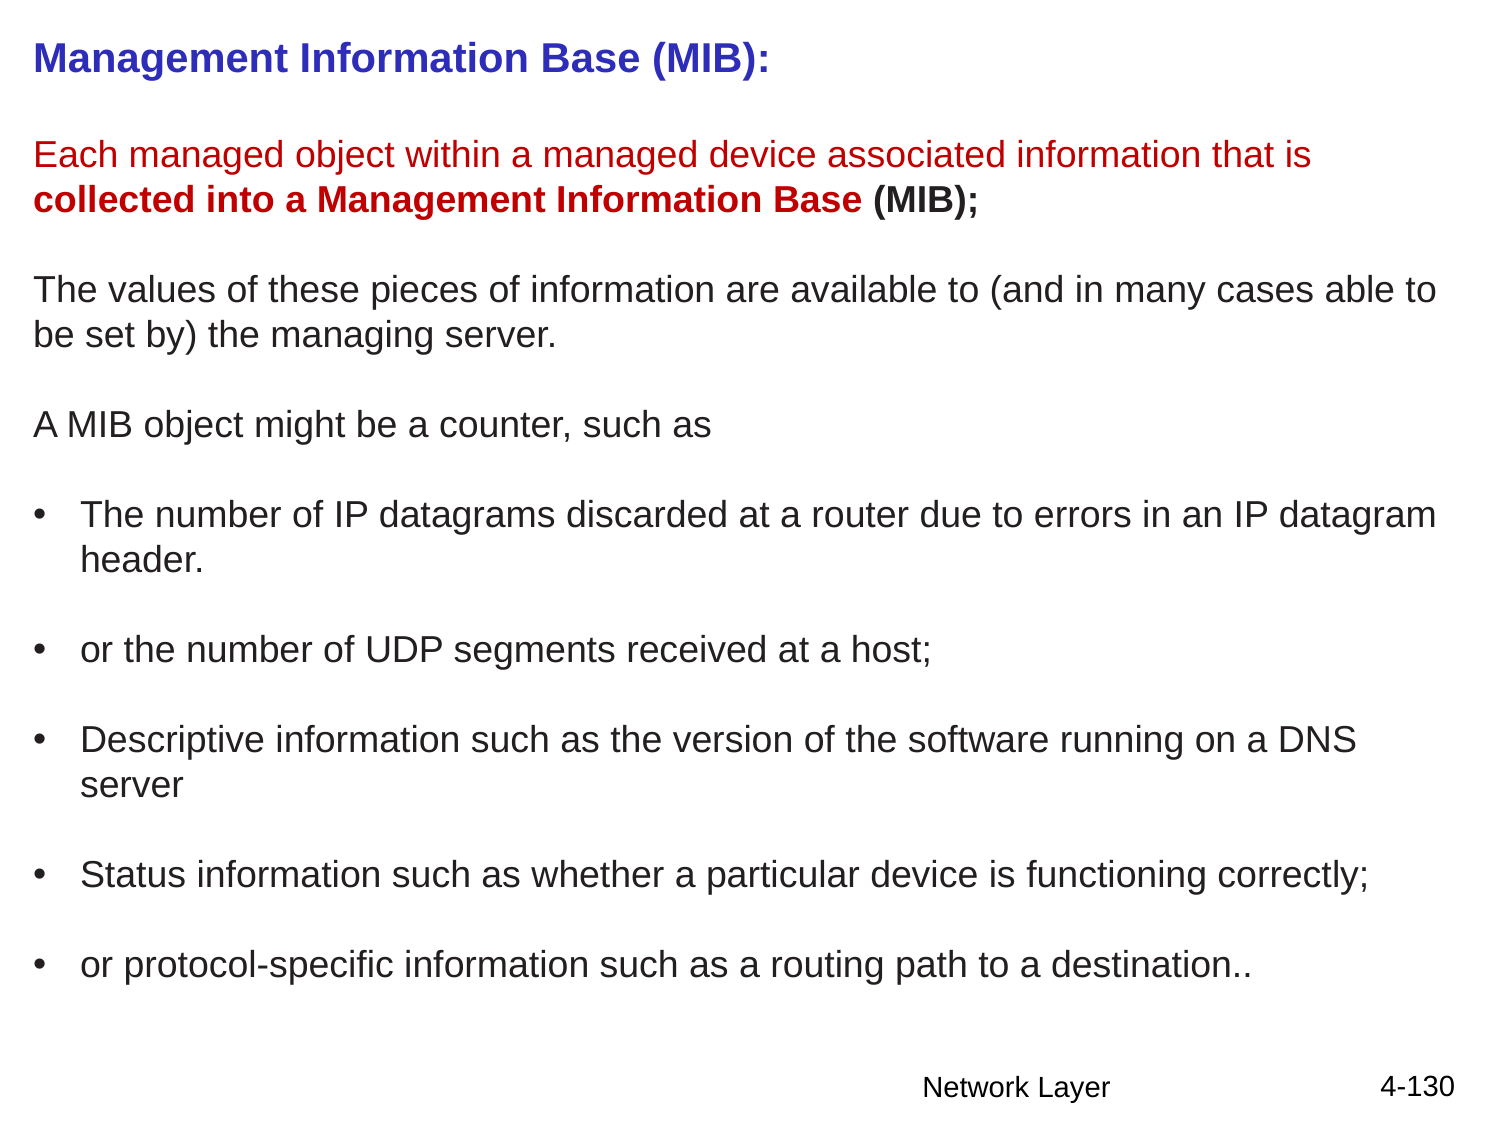

Management Information Base (MIB):

Each managed object within a managed device associated information that is collected into a Management Information Base (MIB);

The values of these pieces of information are available to (and in many cases able to be set by) the managing server.

A MIB object might be a counter, such as

The number of IP datagrams discarded at a router due to errors in an IP datagram header.

or the number of UDP segments received at a host;

Descriptive information such as the version of the software running on a DNS server

Status information such as whether a particular device is functioning correctly;

or protocol-specific information such as a routing path to a destination..
4-130
Network Layer